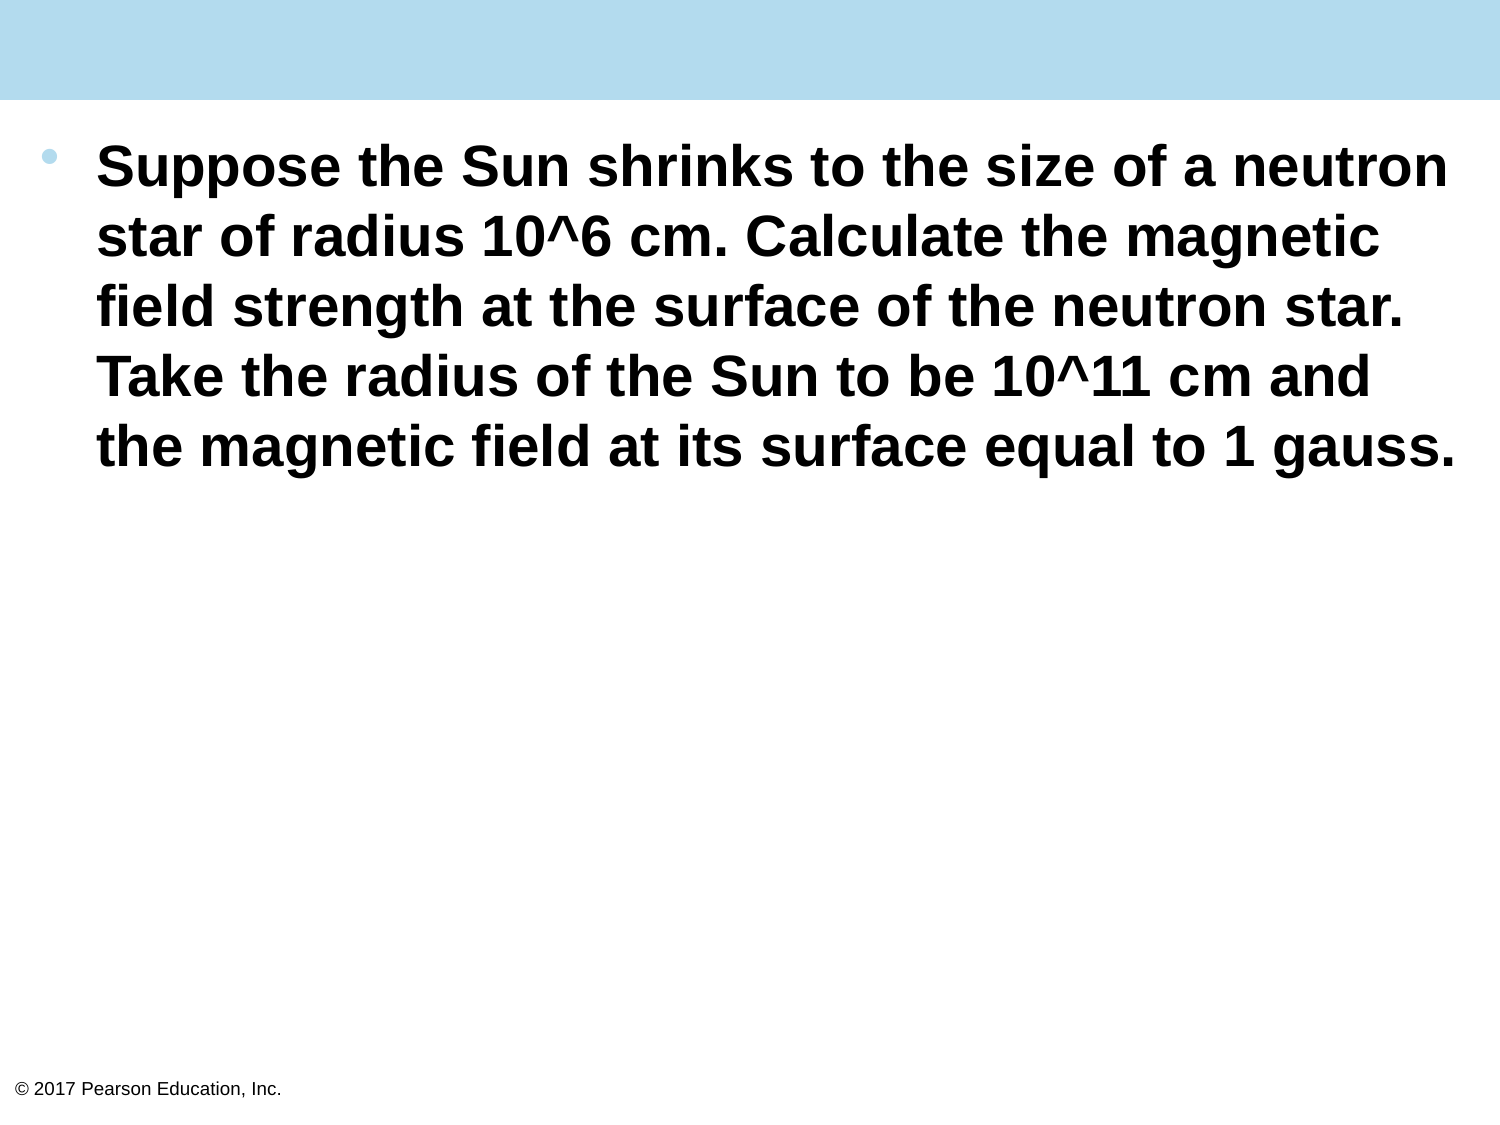

#
Suppose the Sun shrinks to the size of a neutron star of radius 10^6 cm. Calculate the magnetic field strength at the surface of the neutron star. Take the radius of the Sun to be 10^11 cm and the magnetic field at its surface equal to 1 gauss.
© 2017 Pearson Education, Inc.